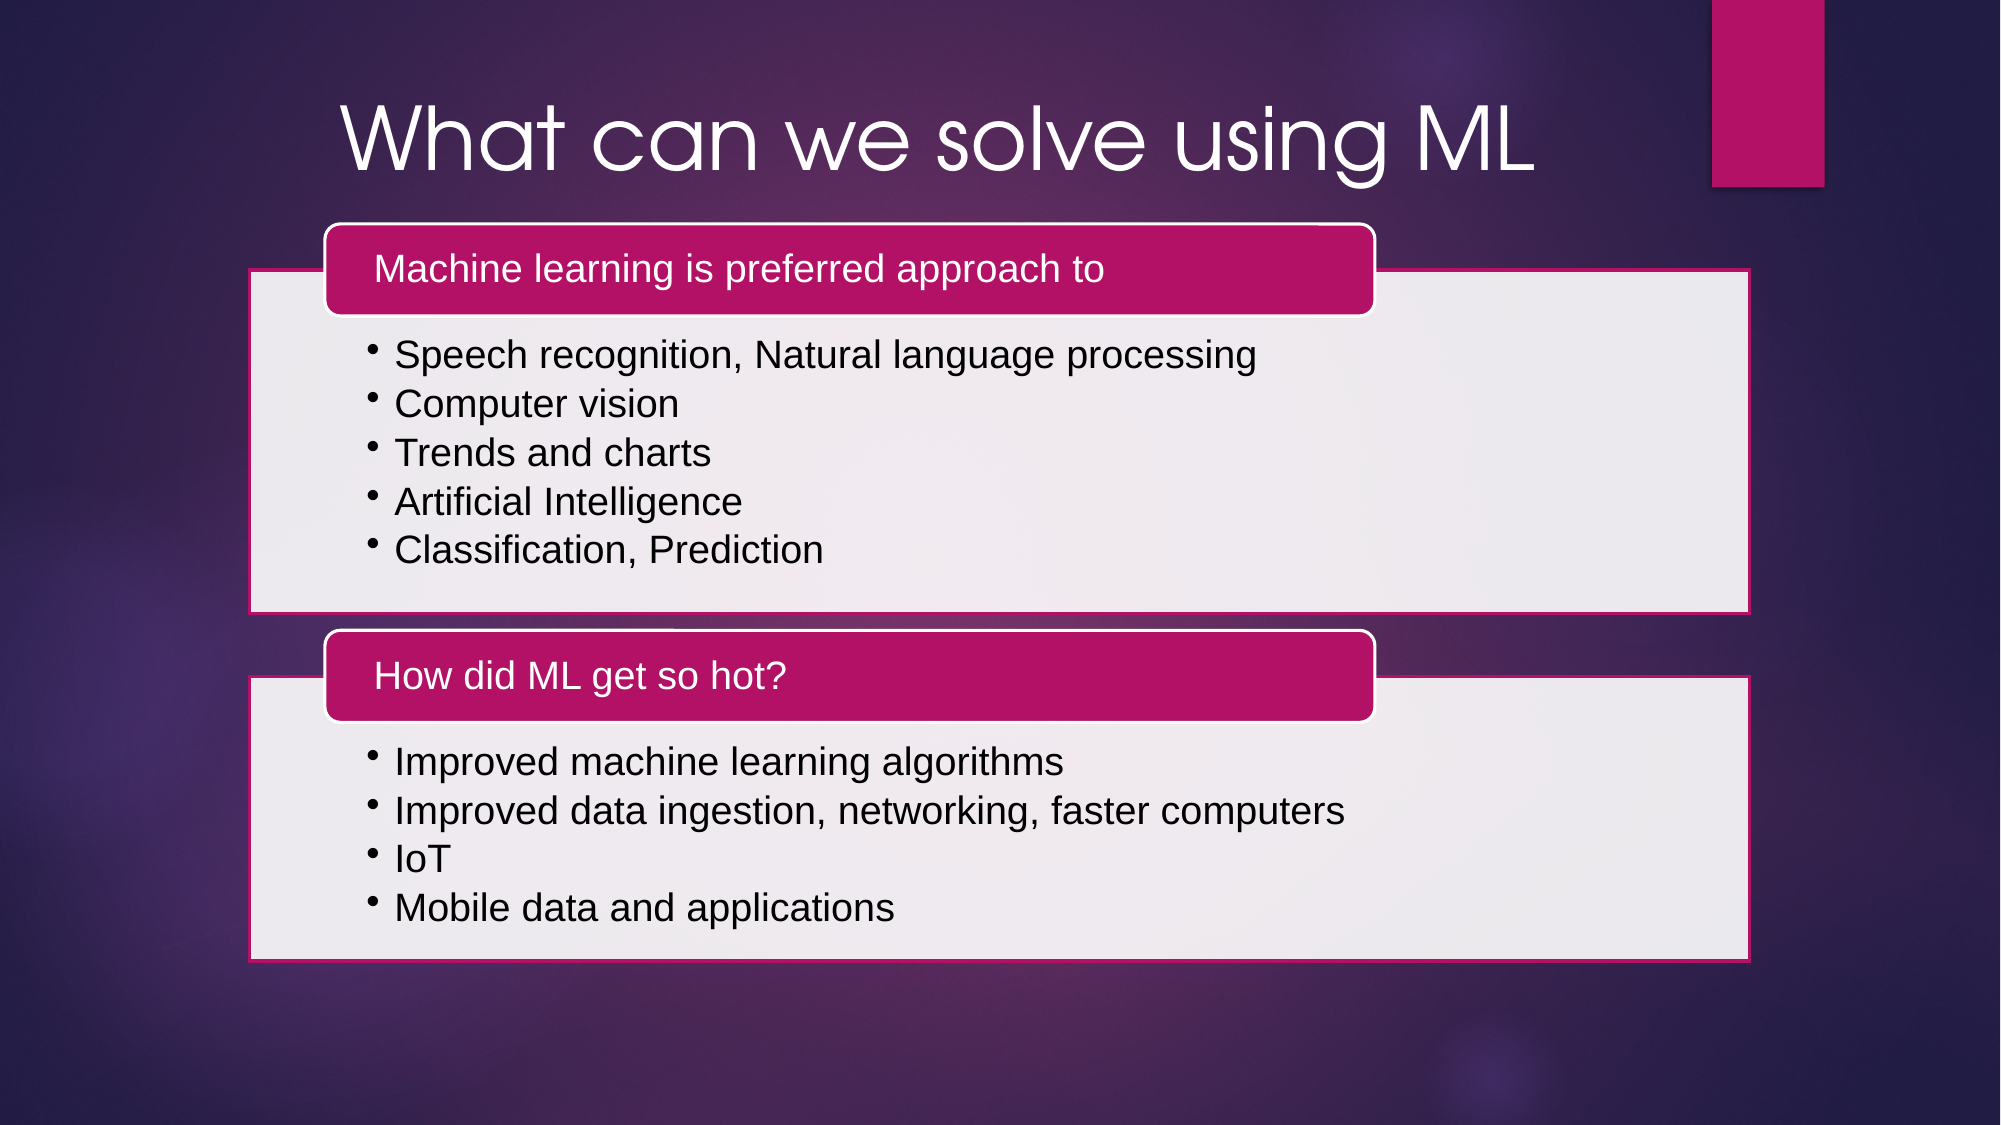

# What can we solve using ML
Speech recognition, Natural language processing
Computer vision
Trends and charts
Artificial Intelligence
Classification, Prediction
Machine learning is preferred approach to
Improved machine learning algorithms
Improved data ingestion, networking, faster computers
IoT
Mobile data and applications
How did ML get so hot?